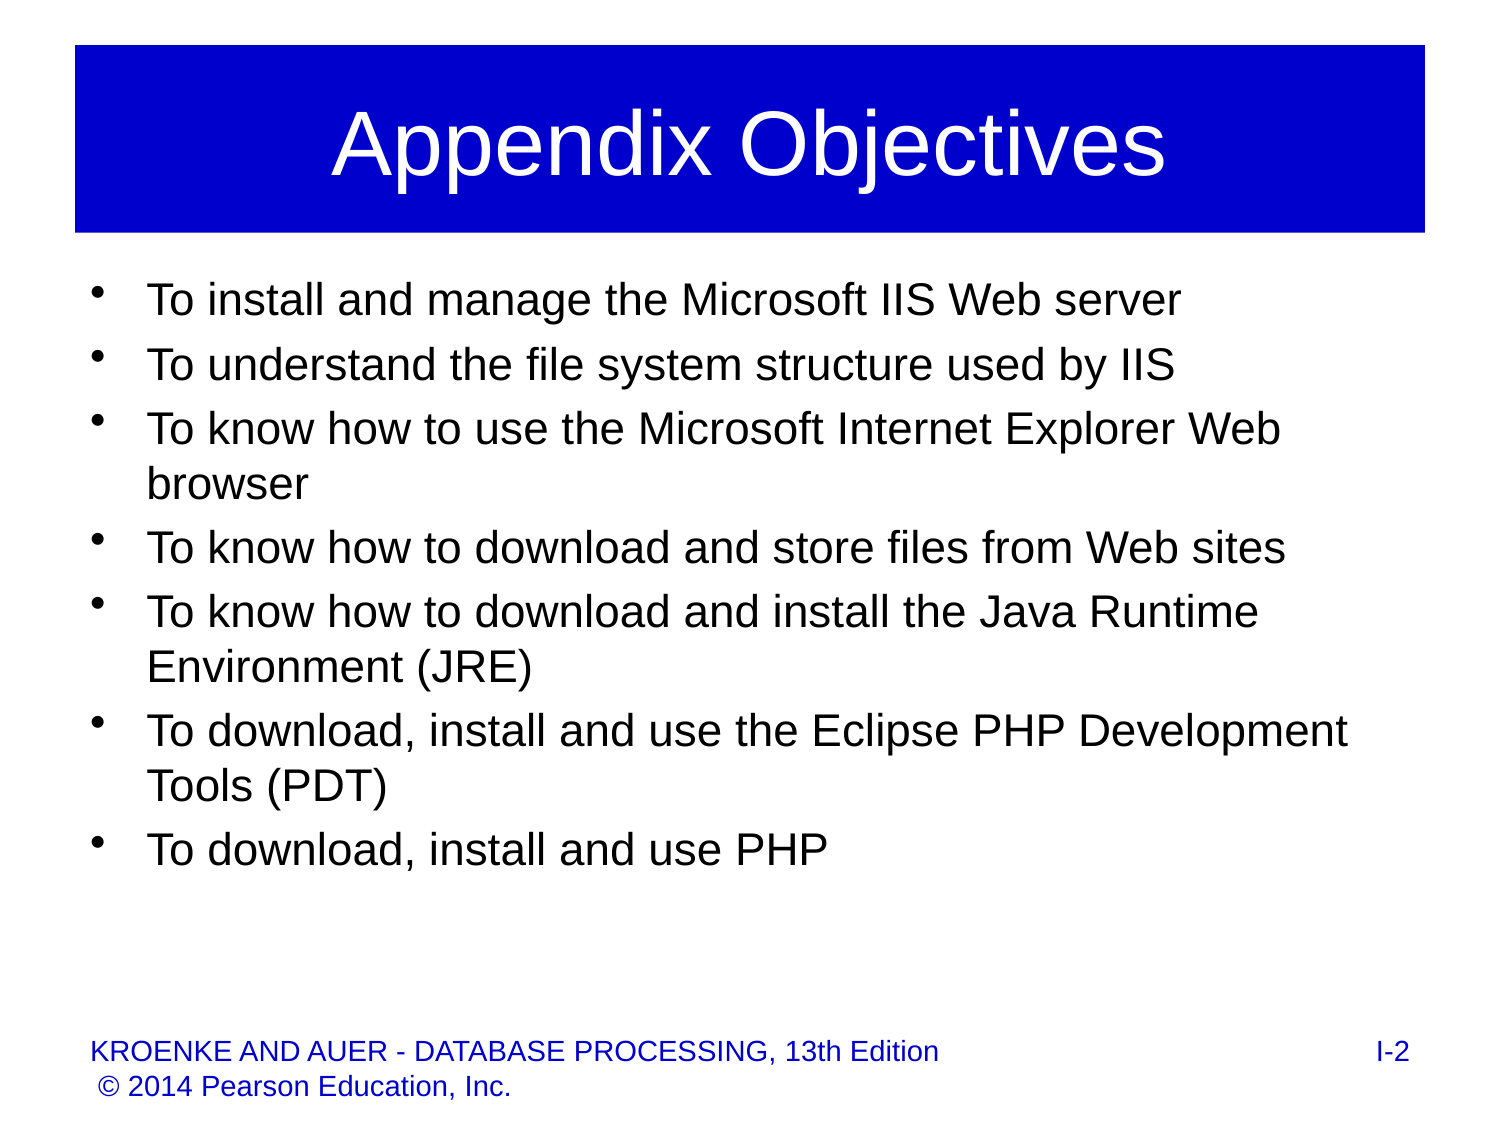

# Appendix Objectives
To install and manage the Microsoft IIS Web server
To understand the file system structure used by IIS
To know how to use the Microsoft Internet Explorer Web browser
To know how to download and store files from Web sites
To know how to download and install the Java Runtime Environment (JRE)
To download, install and use the Eclipse PHP Development Tools (PDT)
To download, install and use PHP
I-2
KROENKE AND AUER - DATABASE PROCESSING, 13th Edition  © 2014 Pearson Education, Inc.